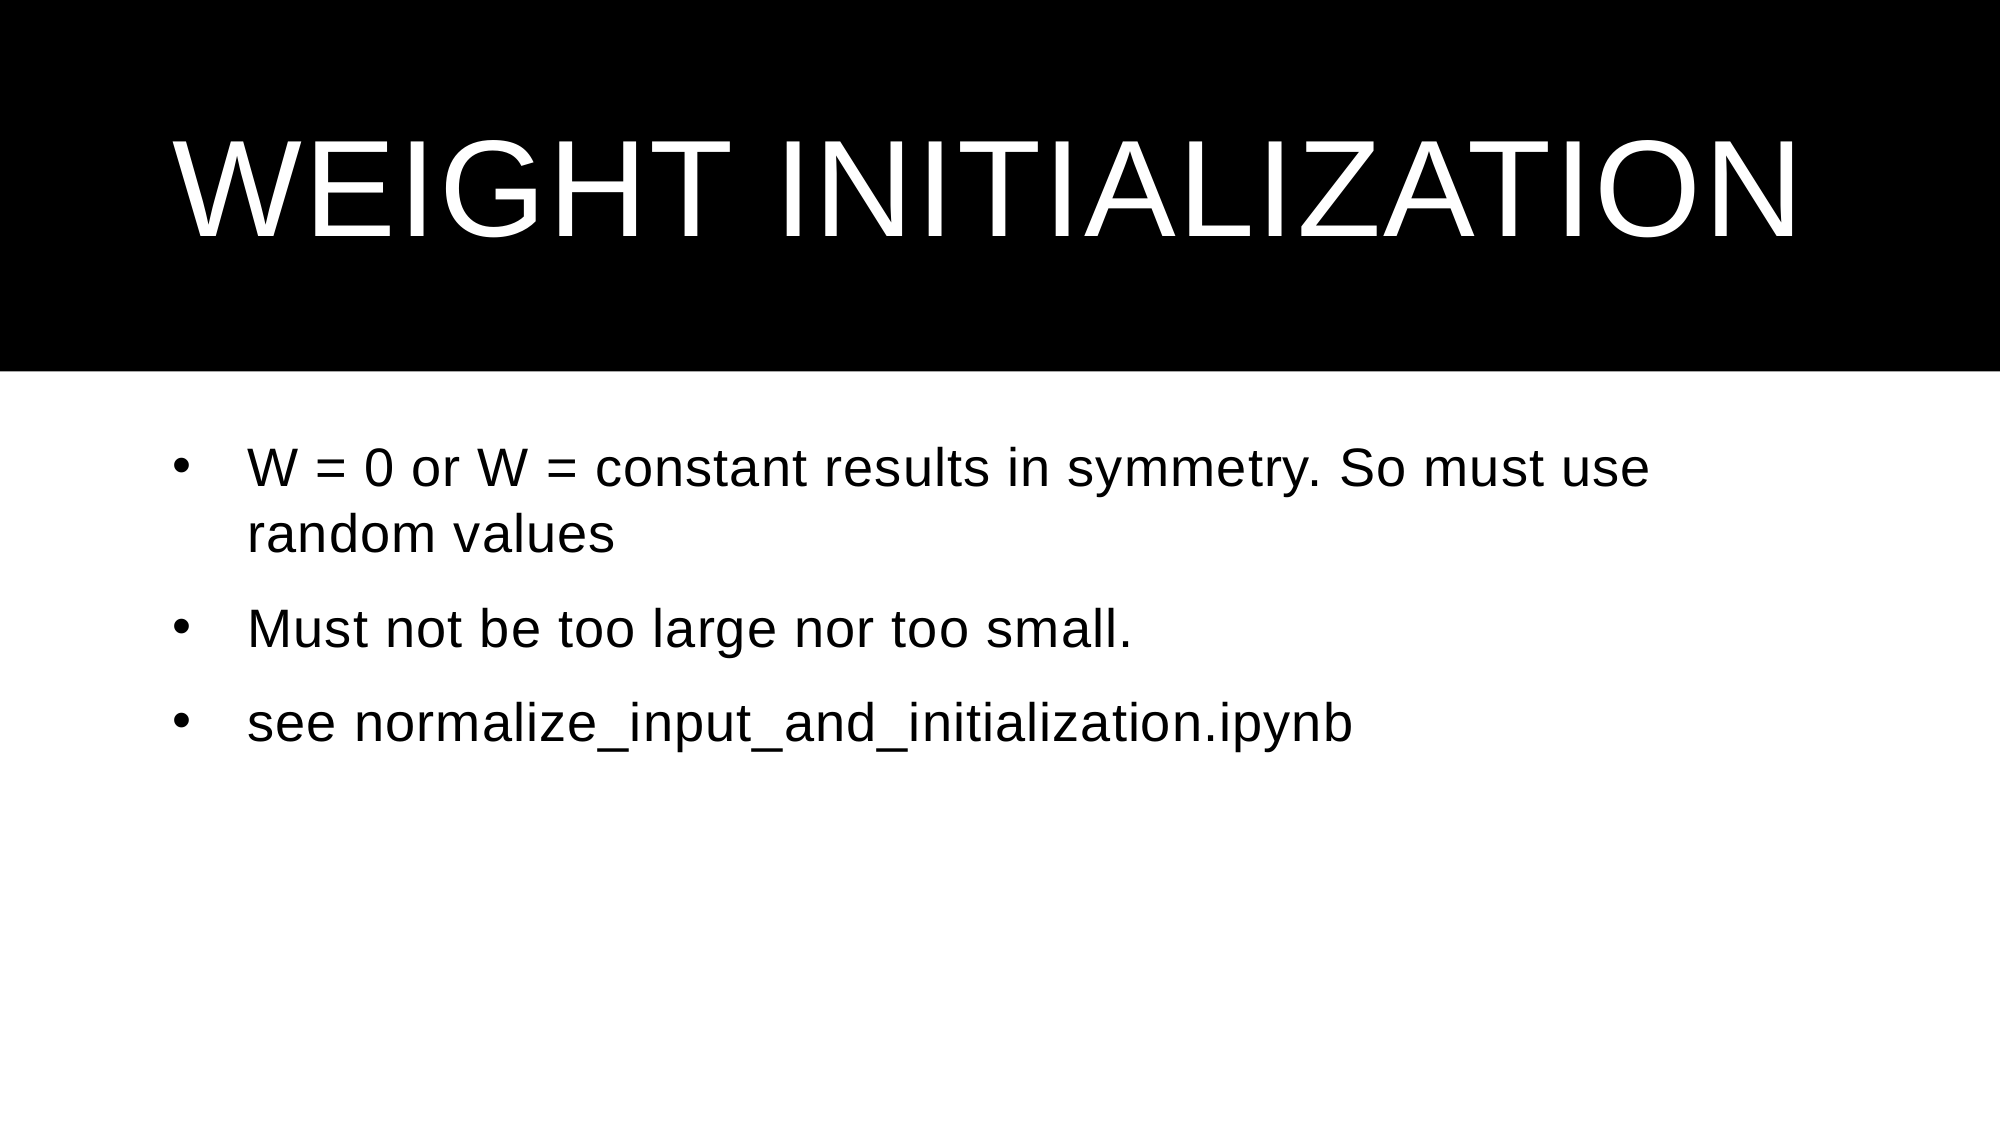

# weight initialization
W = 0 or W = constant results in symmetry. So must use random values
Must not be too large nor too small.
see normalize_input_and_initialization.ipynb